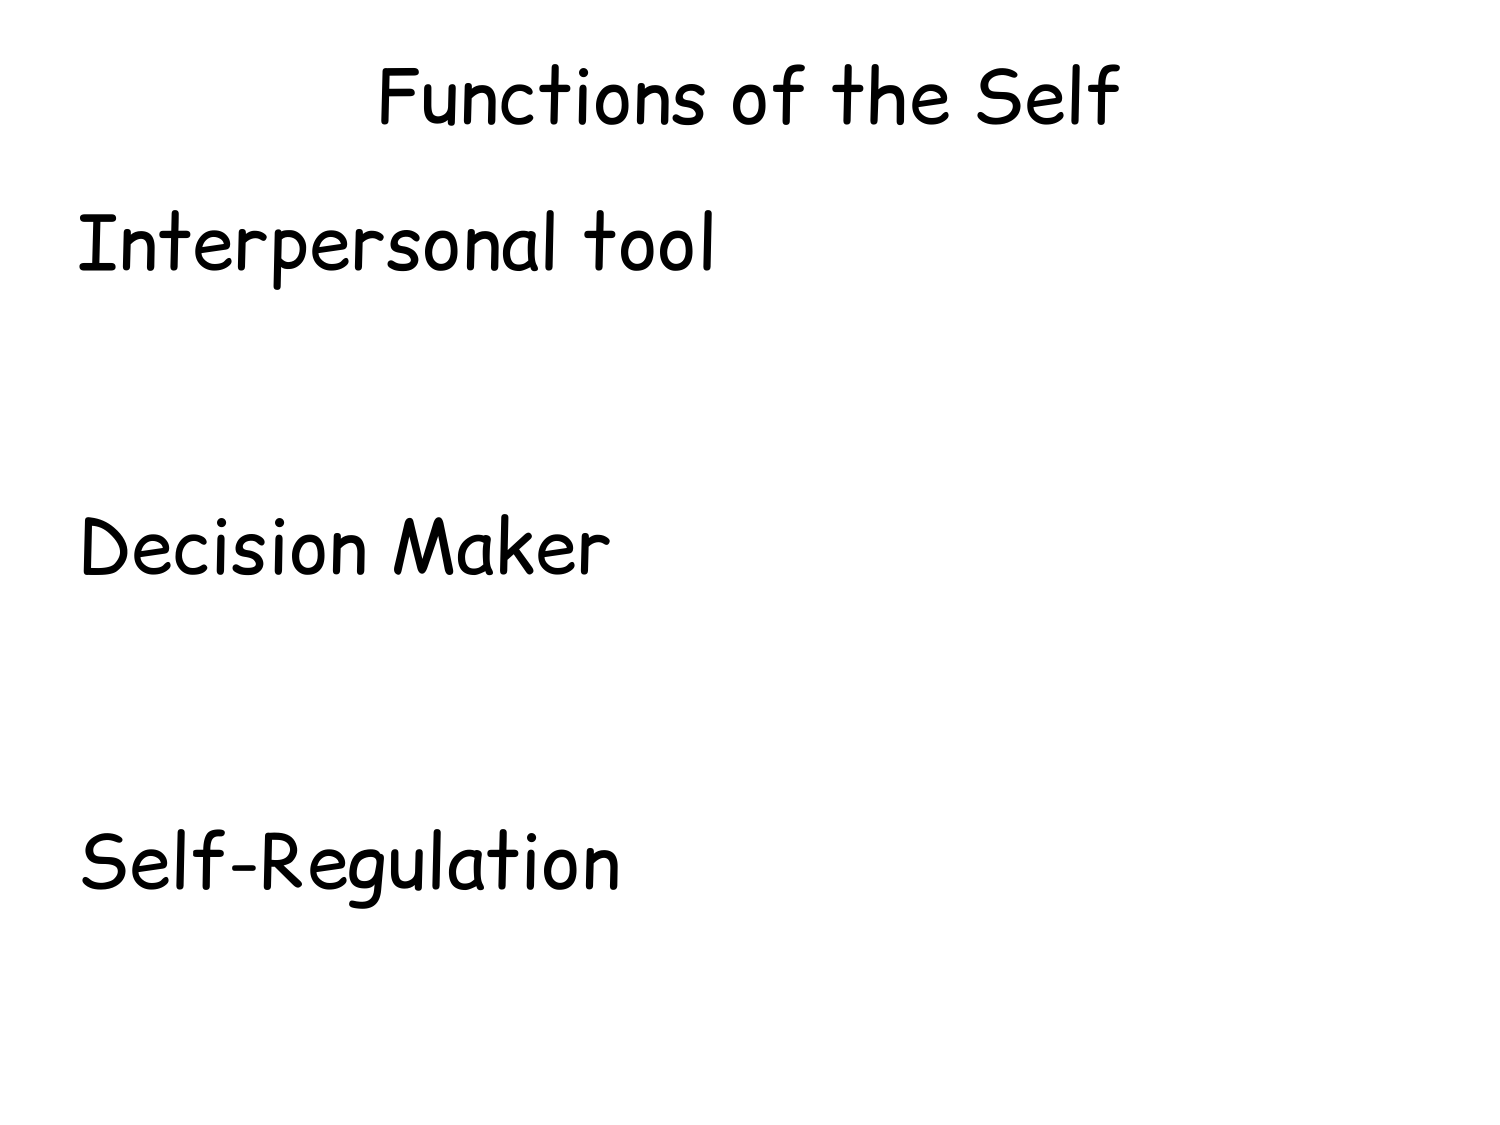

Functions of the Self
Interpersonal tool

Decision Maker

Self-Regulation